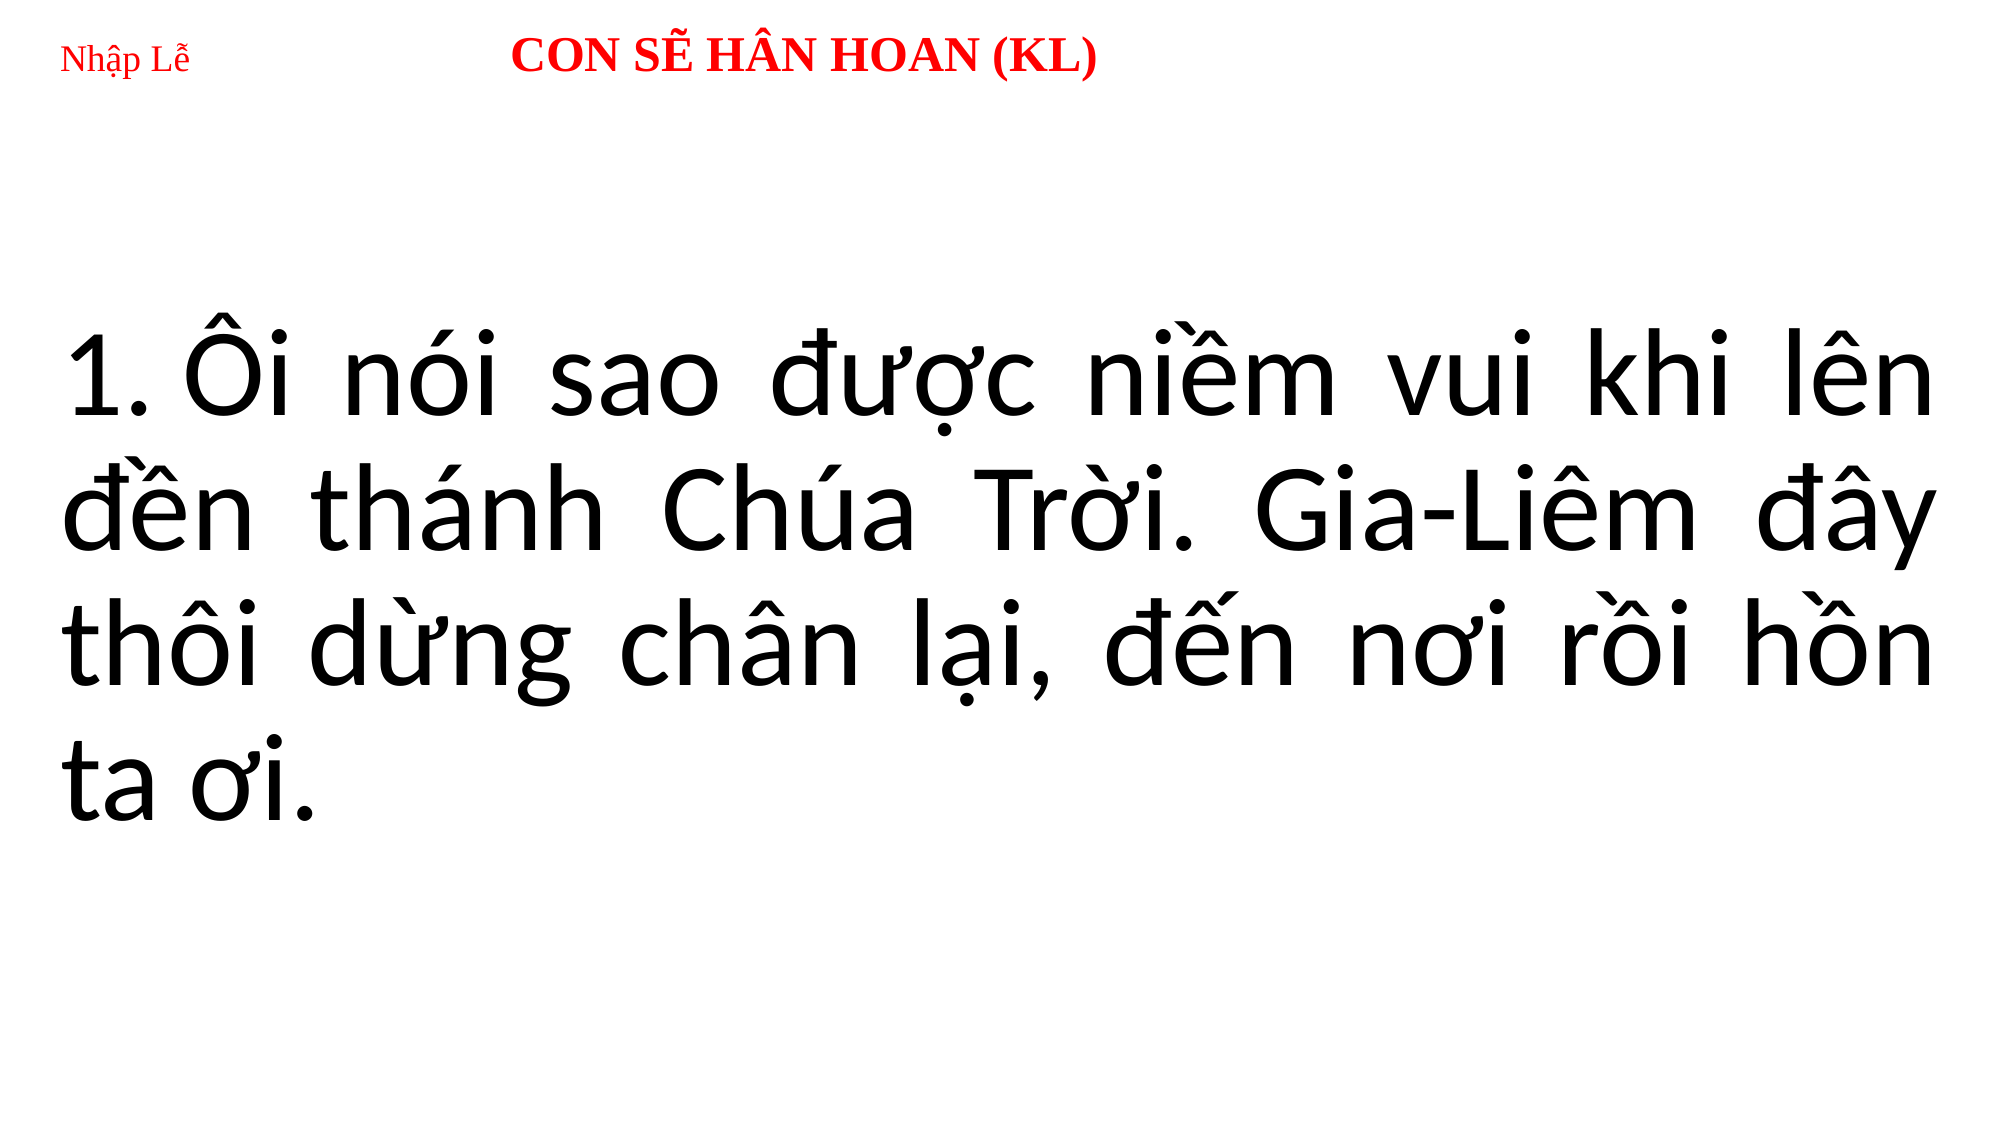

# Nhập Lễ                                 	CON SẼ HÂN HOAN (KL)
1. Ôi nói sao được niềm vui khi lên đền thánh Chúa Trời. Gia-Liêm đây thôi dừng chân lại, đến nơi rồi hồn ta ơi.